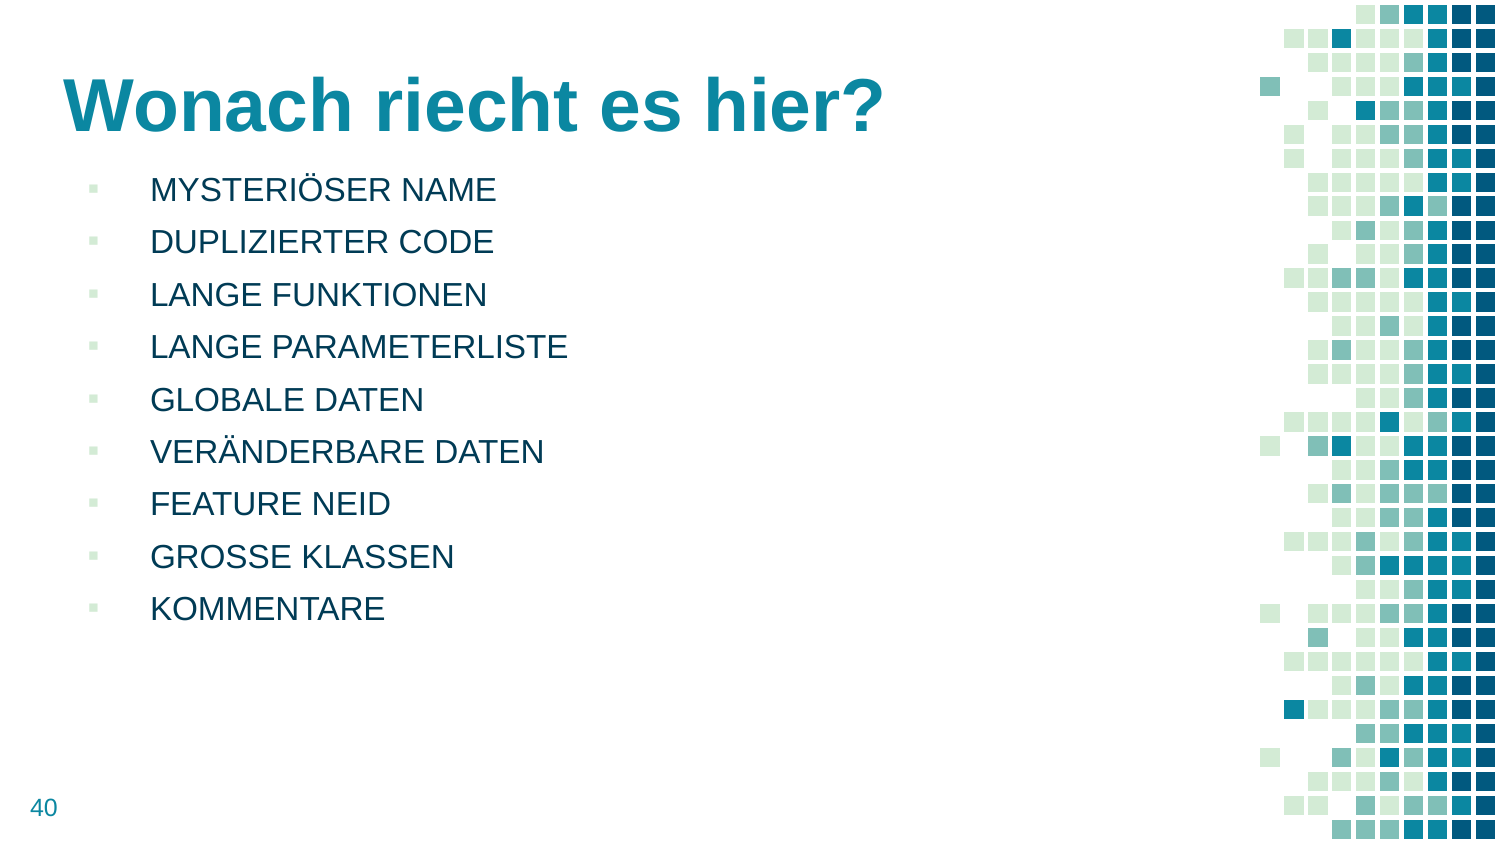

# Wonach riecht es hier?
MYSTERIÖSER NAME
DUPLIZIERTER CODE
LANGE FUNKTIONEN
LANGE PARAMETERLISTE
GLOBALE DATEN
VERÄNDERBARE DATEN
FEATURE NEID
GROSSE KLASSEN
KOMMENTARE
40